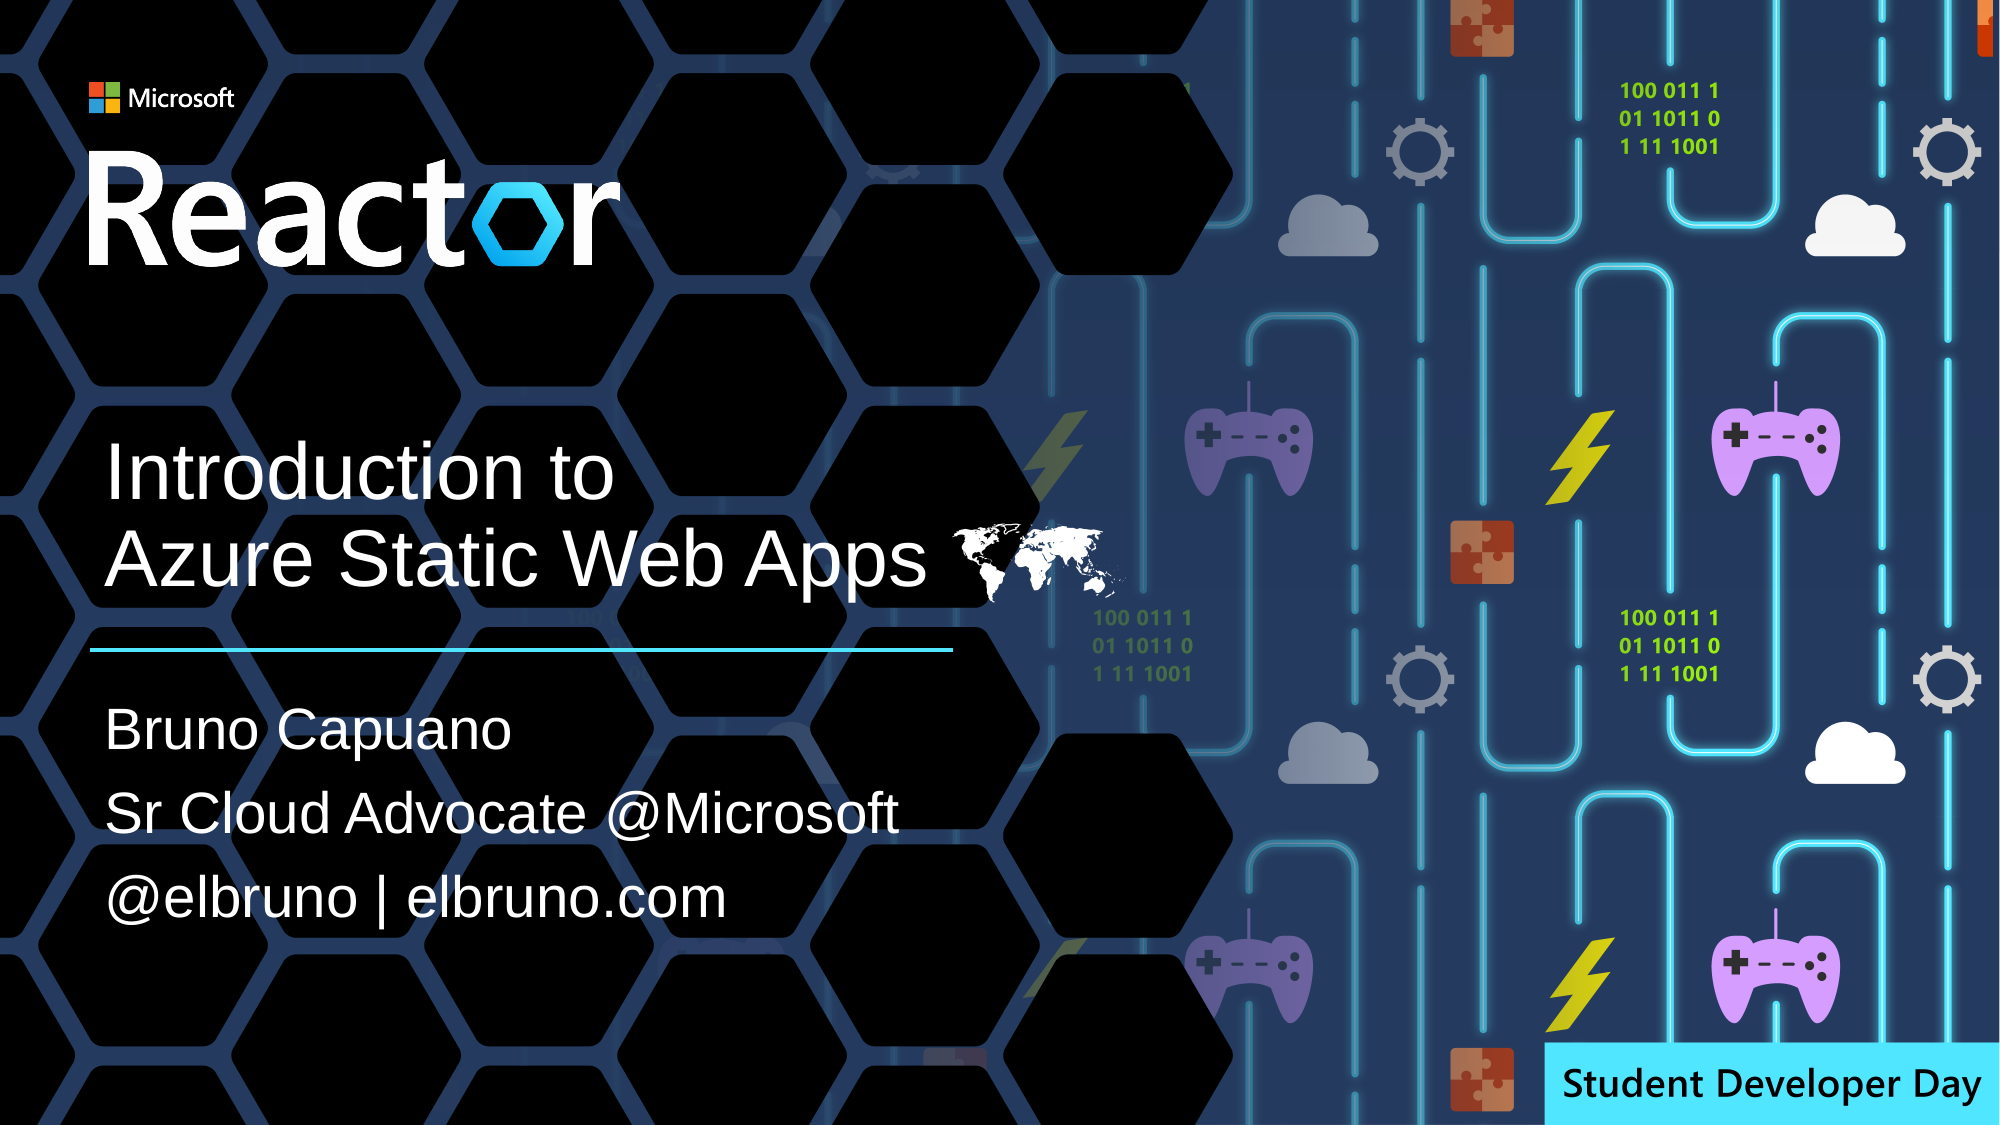

# Introduction to Azure Static Web Apps 🗺️
Bruno Capuano
Sr Cloud Advocate @Microsoft
@elbruno | elbruno.com